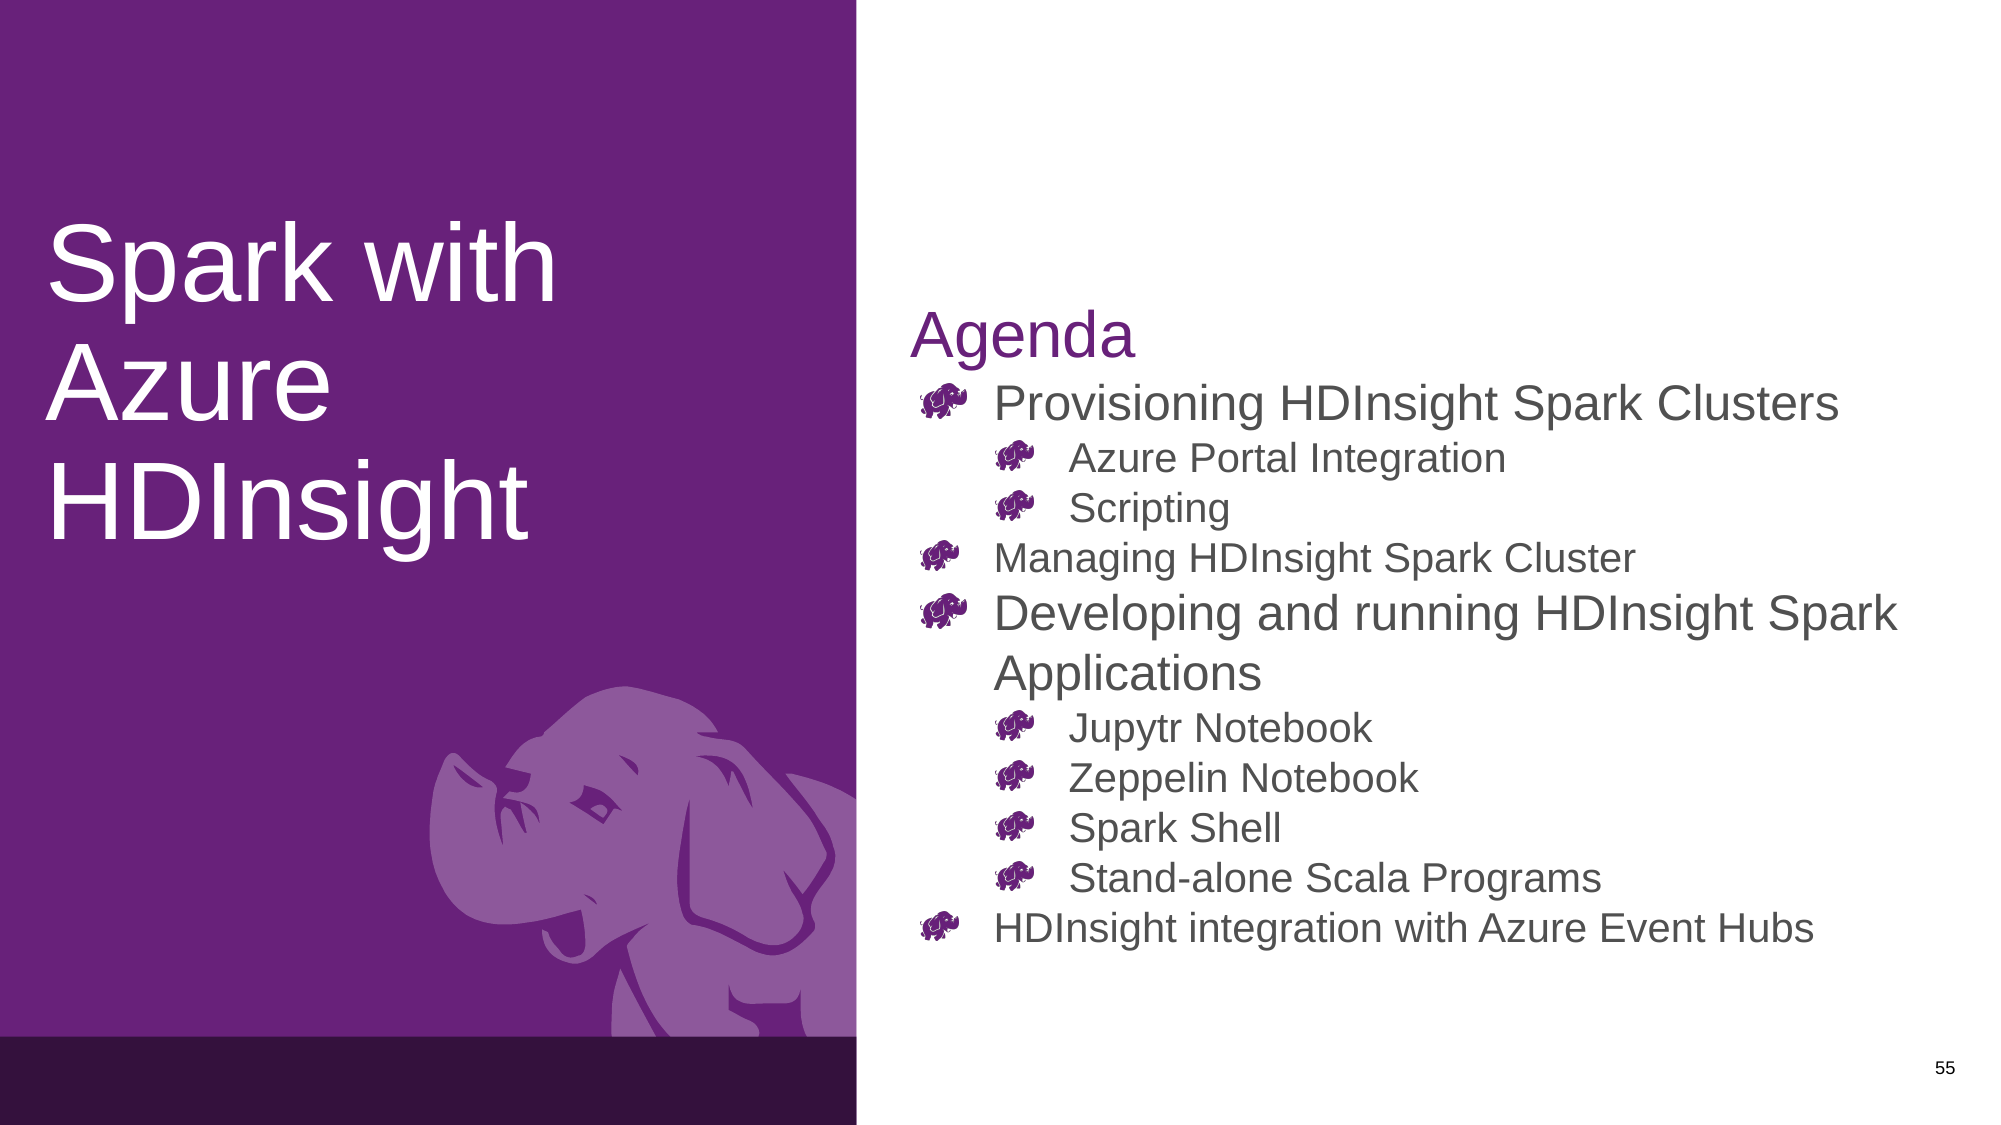

Spark with Azure HDInsight
Agenda
Provisioning HDInsight Spark Clusters
Azure Portal Integration
Scripting
Managing HDInsight Spark Cluster
Developing and running HDInsight Spark Applications
Jupytr Notebook
Zeppelin Notebook
Spark Shell
Stand-alone Scala Programs
HDInsight integration with Azure Event Hubs

55